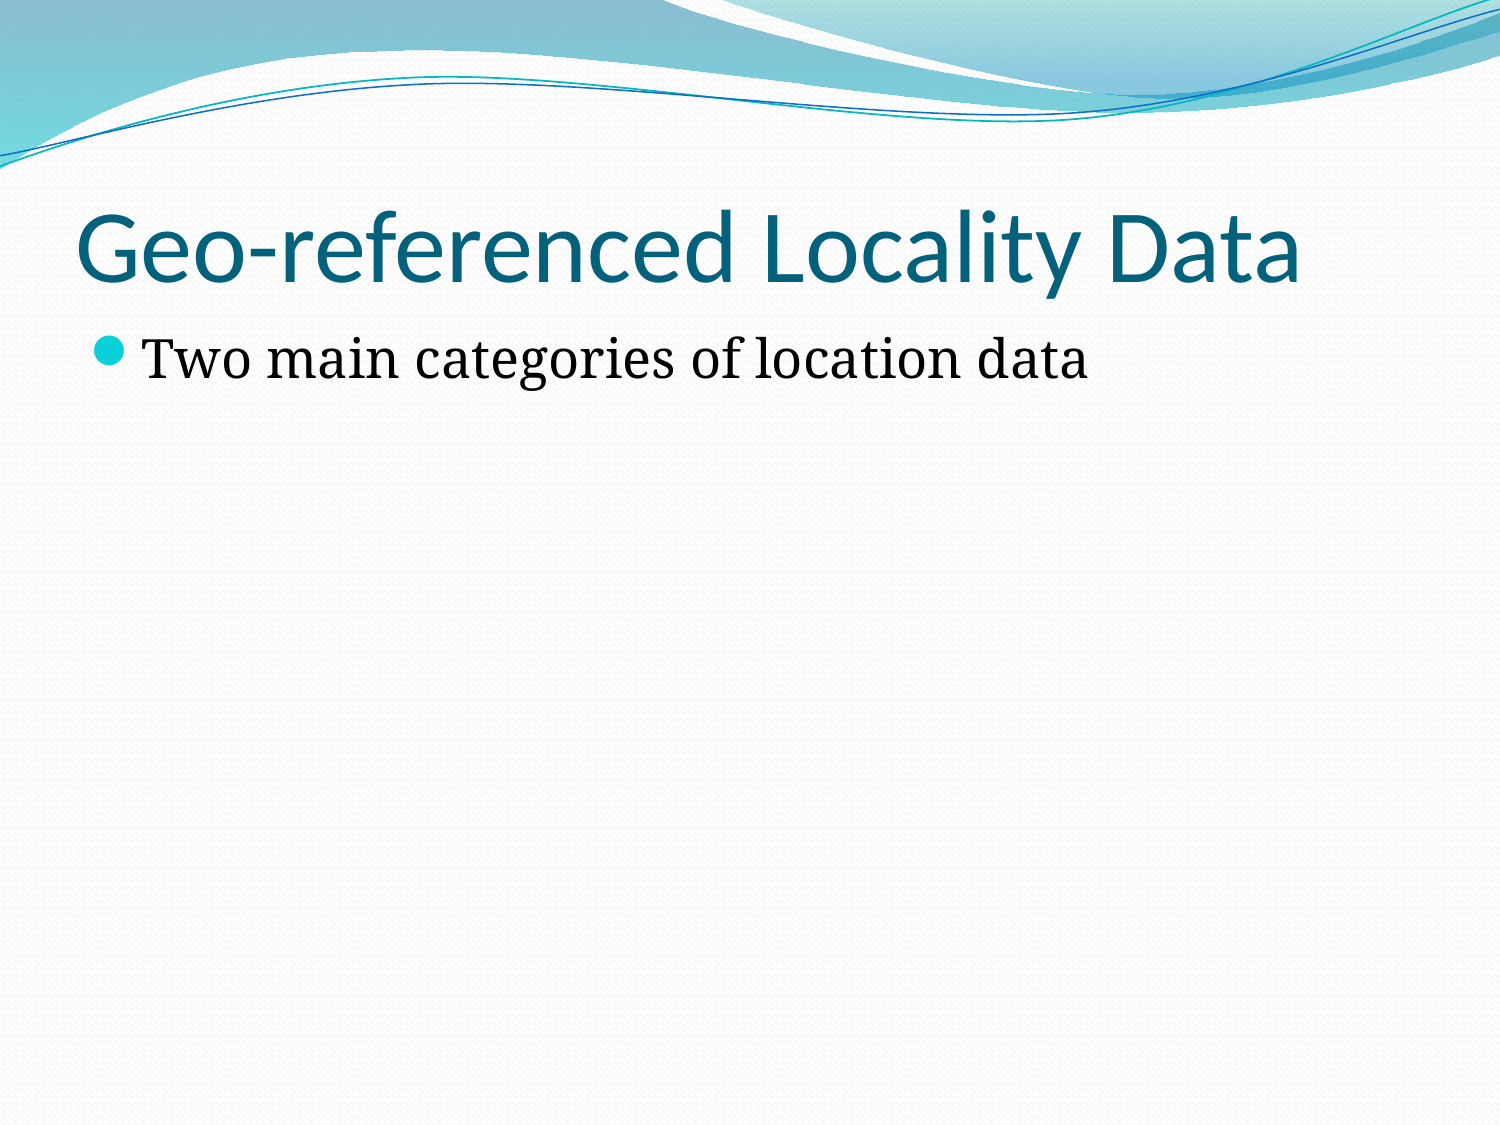

# Geo-referenced Locality Data
Two main categories of location data